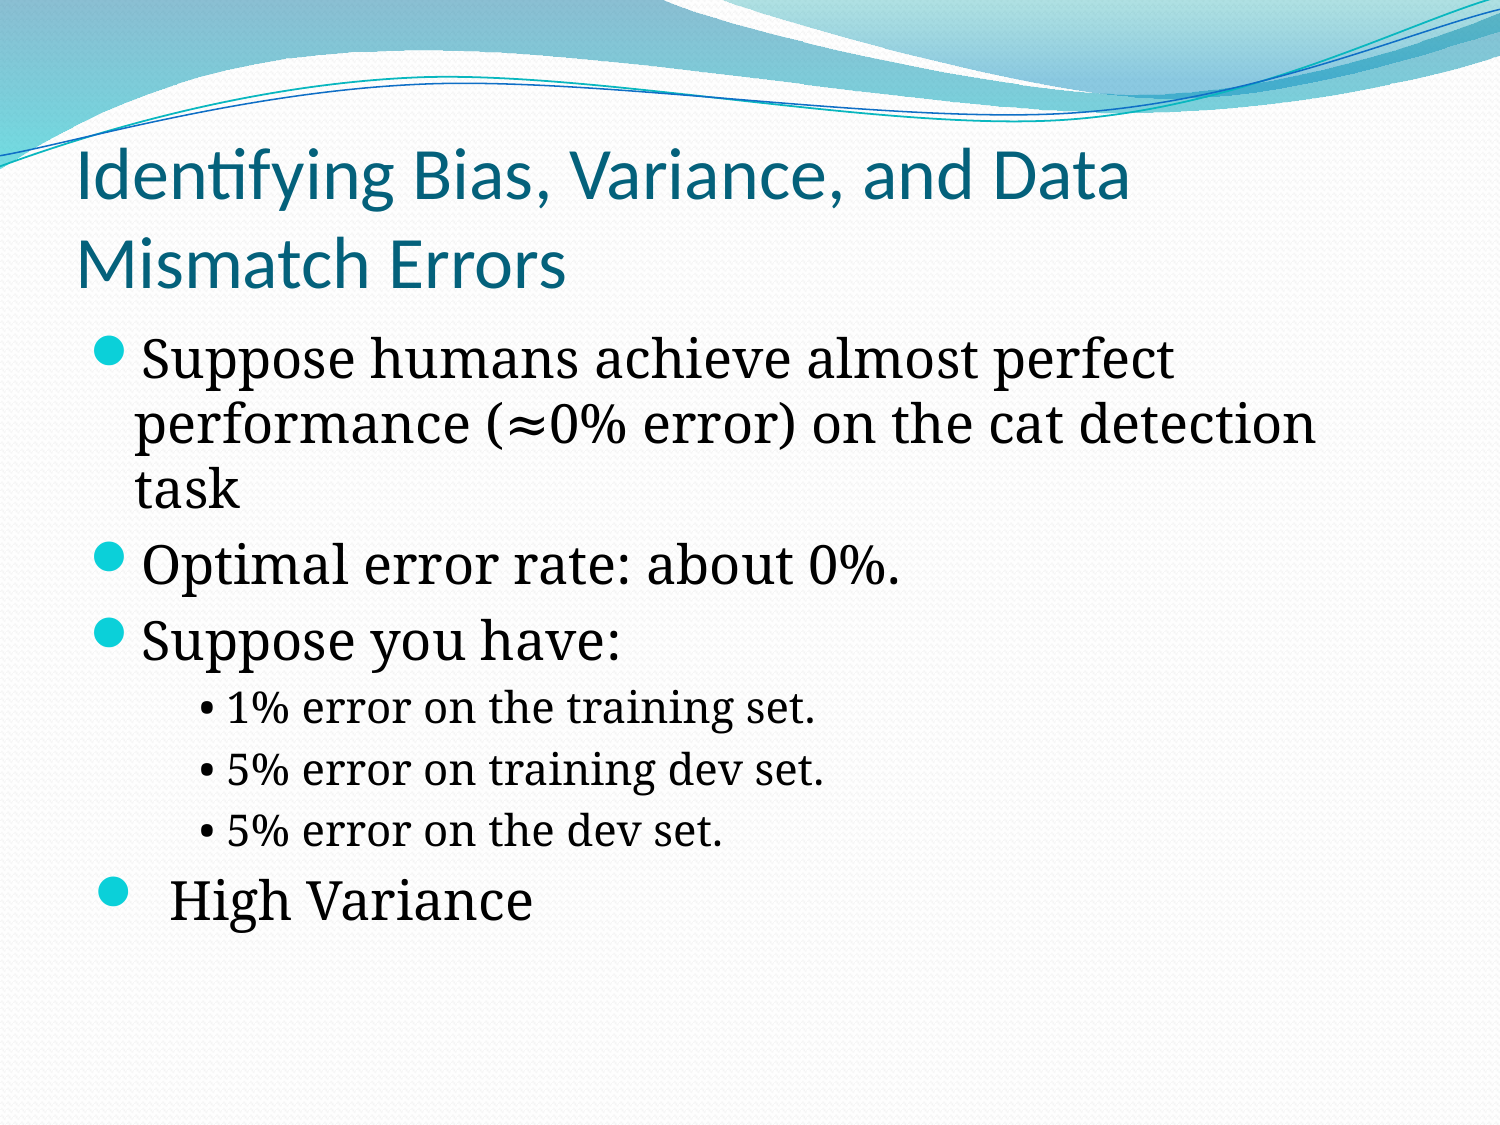

# Identifying Bias, Variance, and Data Mismatch Errors
Suppose humans achieve almost perfect performance (≈0% error) on the cat detection task
Optimal error rate: about 0%.
Suppose you have:
• 1% error on the training set.
• 5% error on training dev set.
• 5% error on the dev set.
High Variance